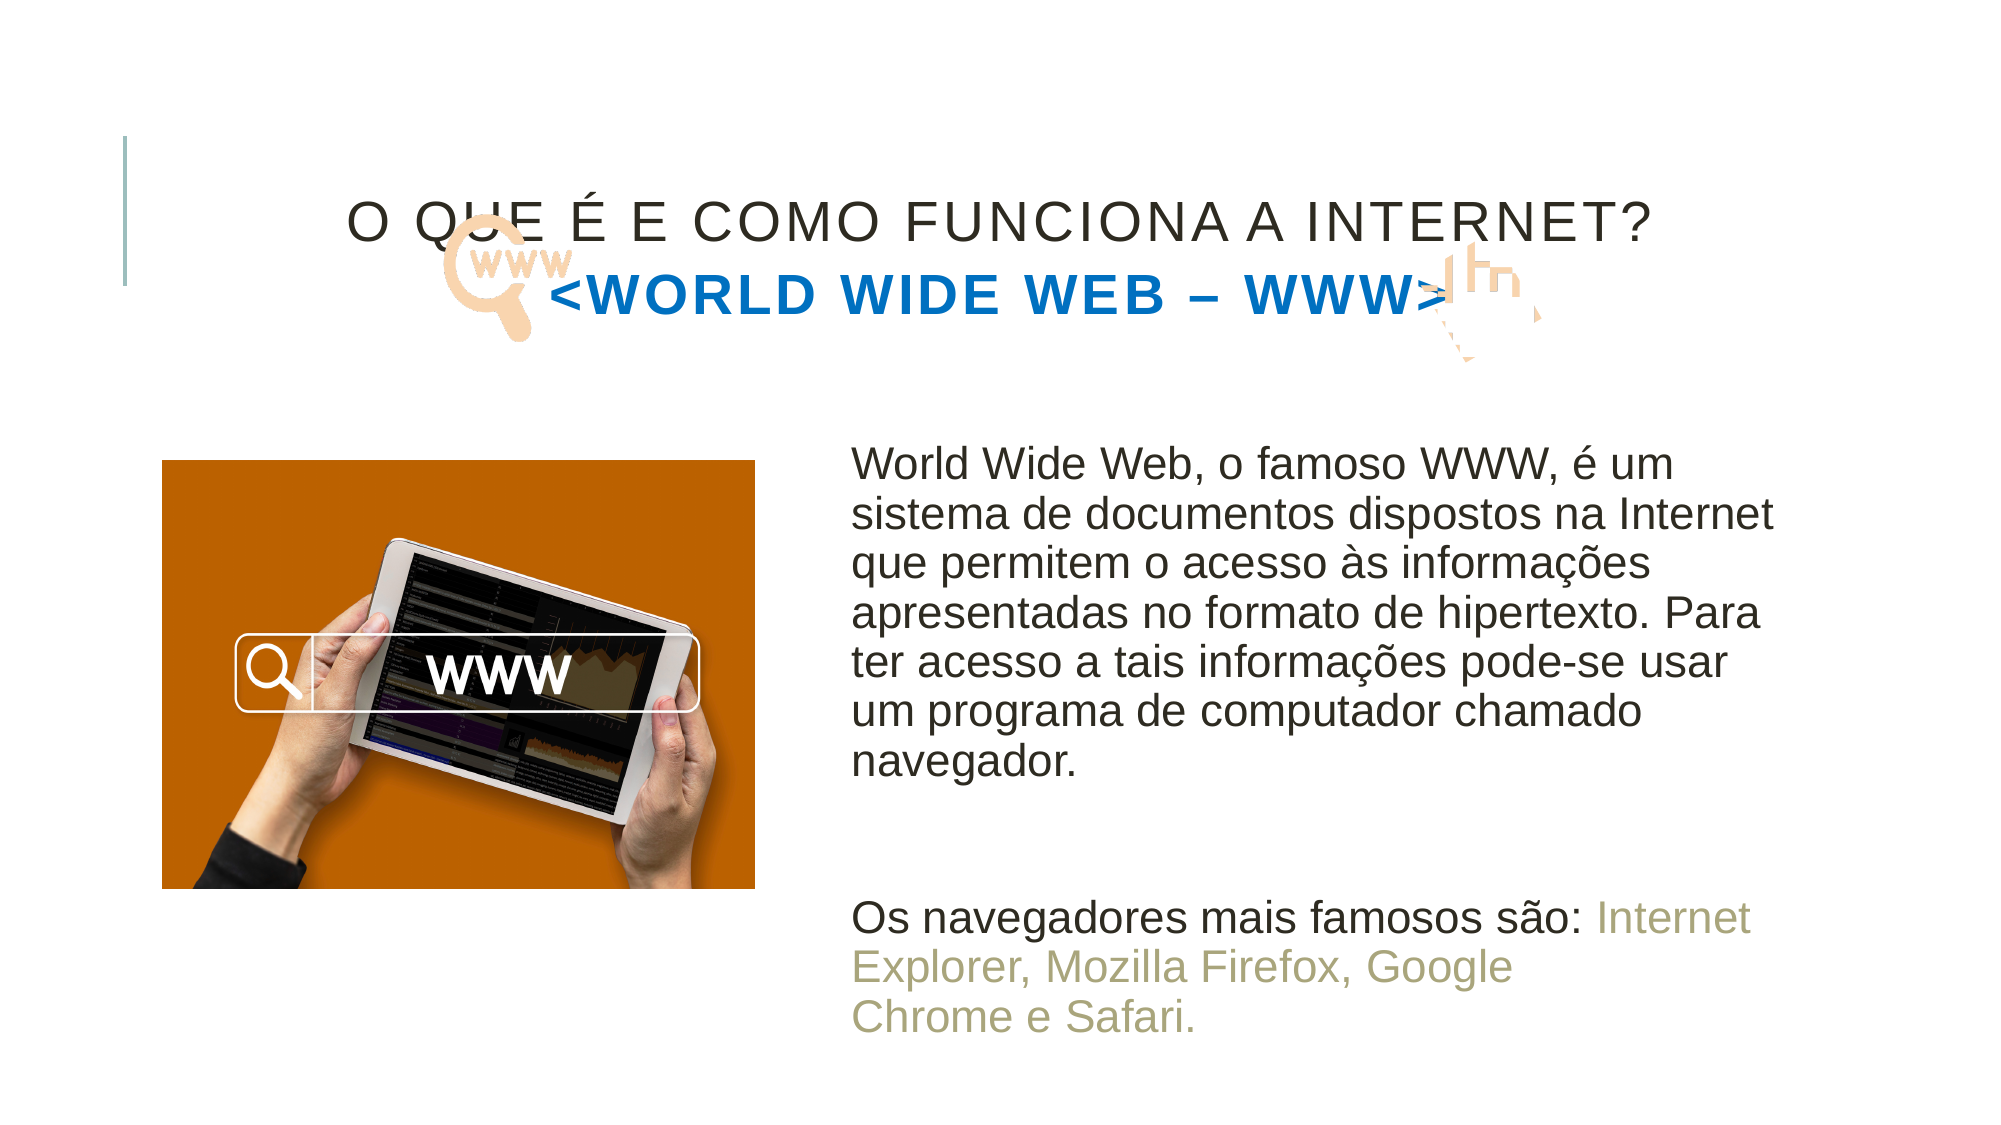

O que é e como funciona a internet?
<World Wide Web – WWW>

World Wide Web, o famoso WWW, é um sistema de documentos dispostos na Internet que permitem o acesso às informações apresentadas no formato de hipertexto. Para ter acesso a tais informações pode-se usar um programa de computador chamado navegador.

Os navegadores mais famosos são: Internet Explorer, Mozilla Firefox, Google Chrome e Safari.